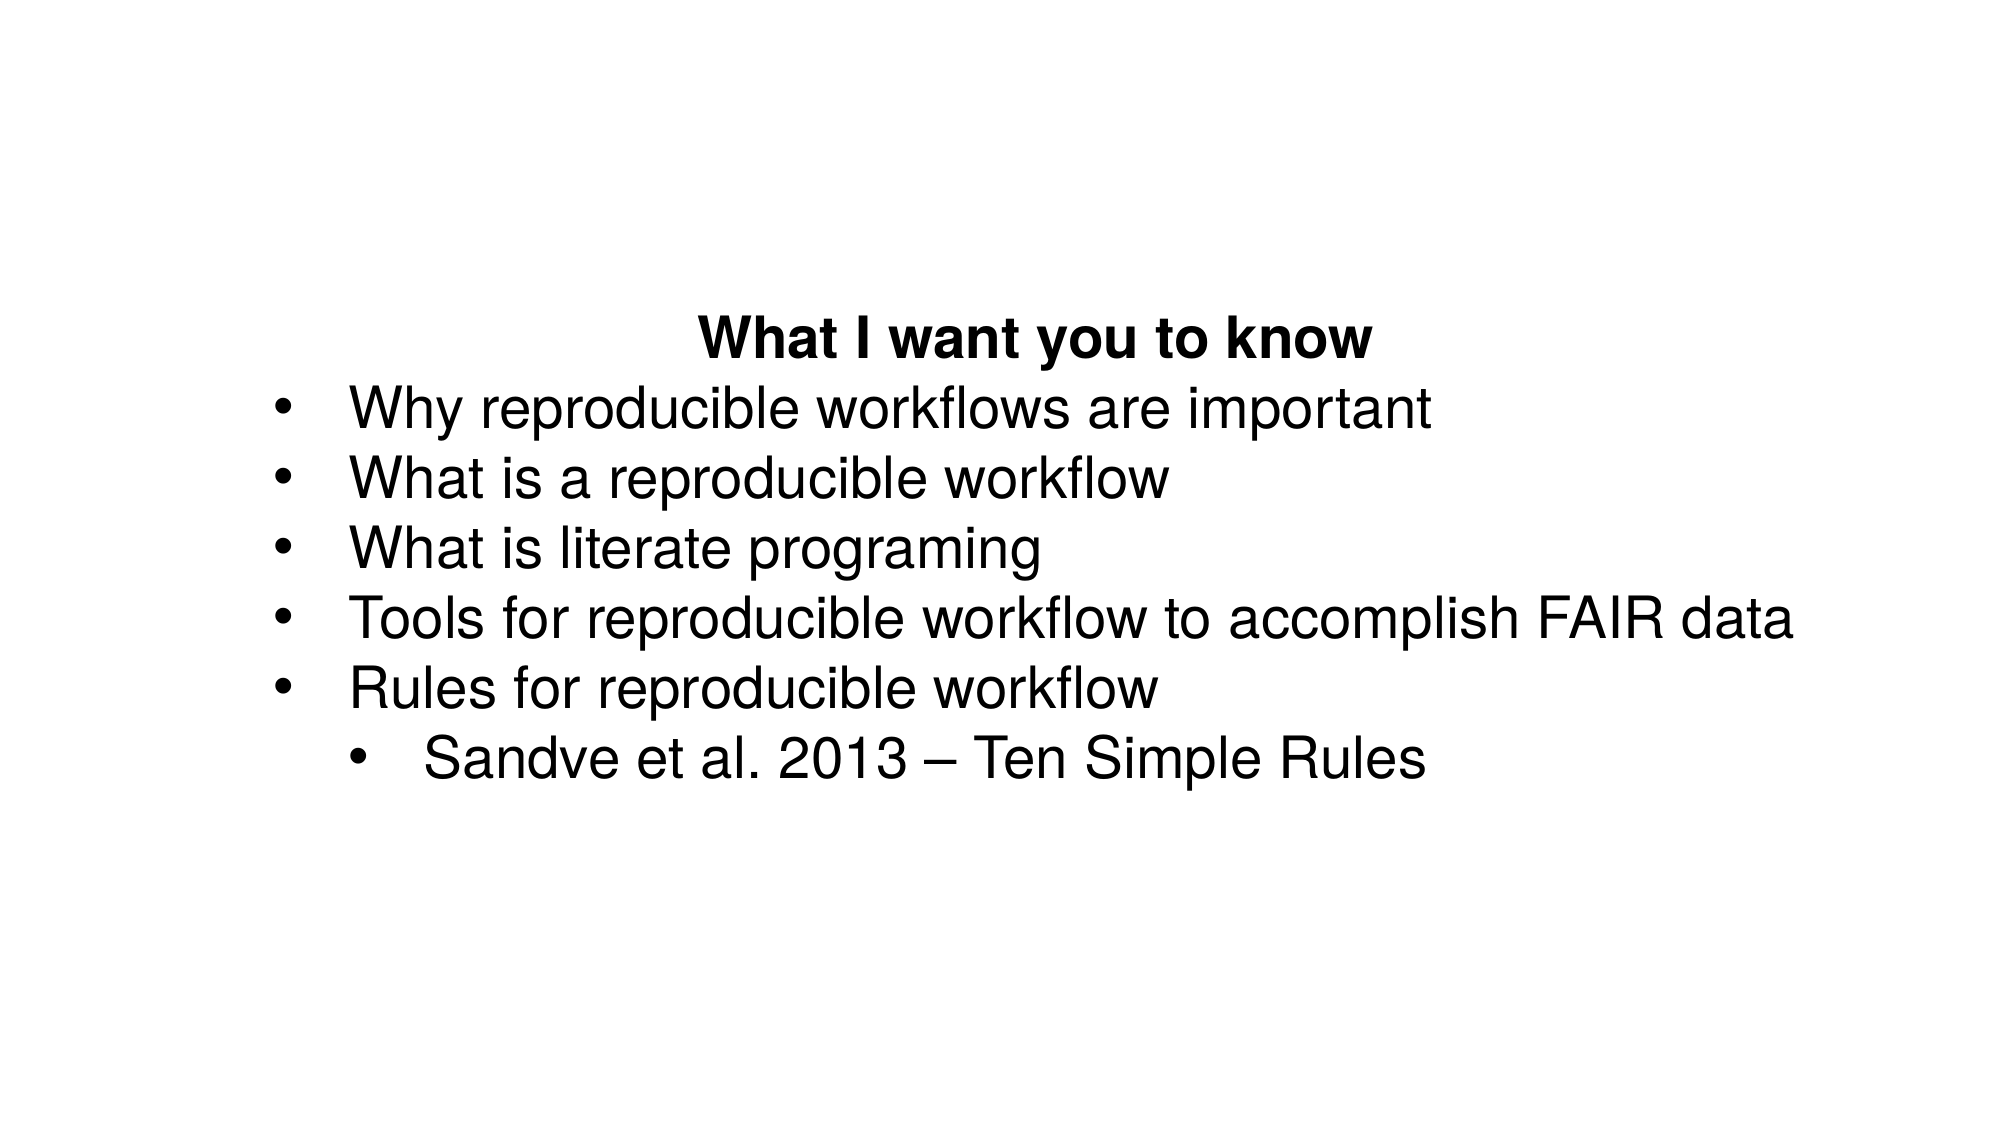

What I want you to know
Why reproducible workflows are important
What is a reproducible workflow
What is literate programing
Tools for reproducible workflow to accomplish FAIR data
Rules for reproducible workflow
Sandve et al. 2013 – Ten Simple Rules